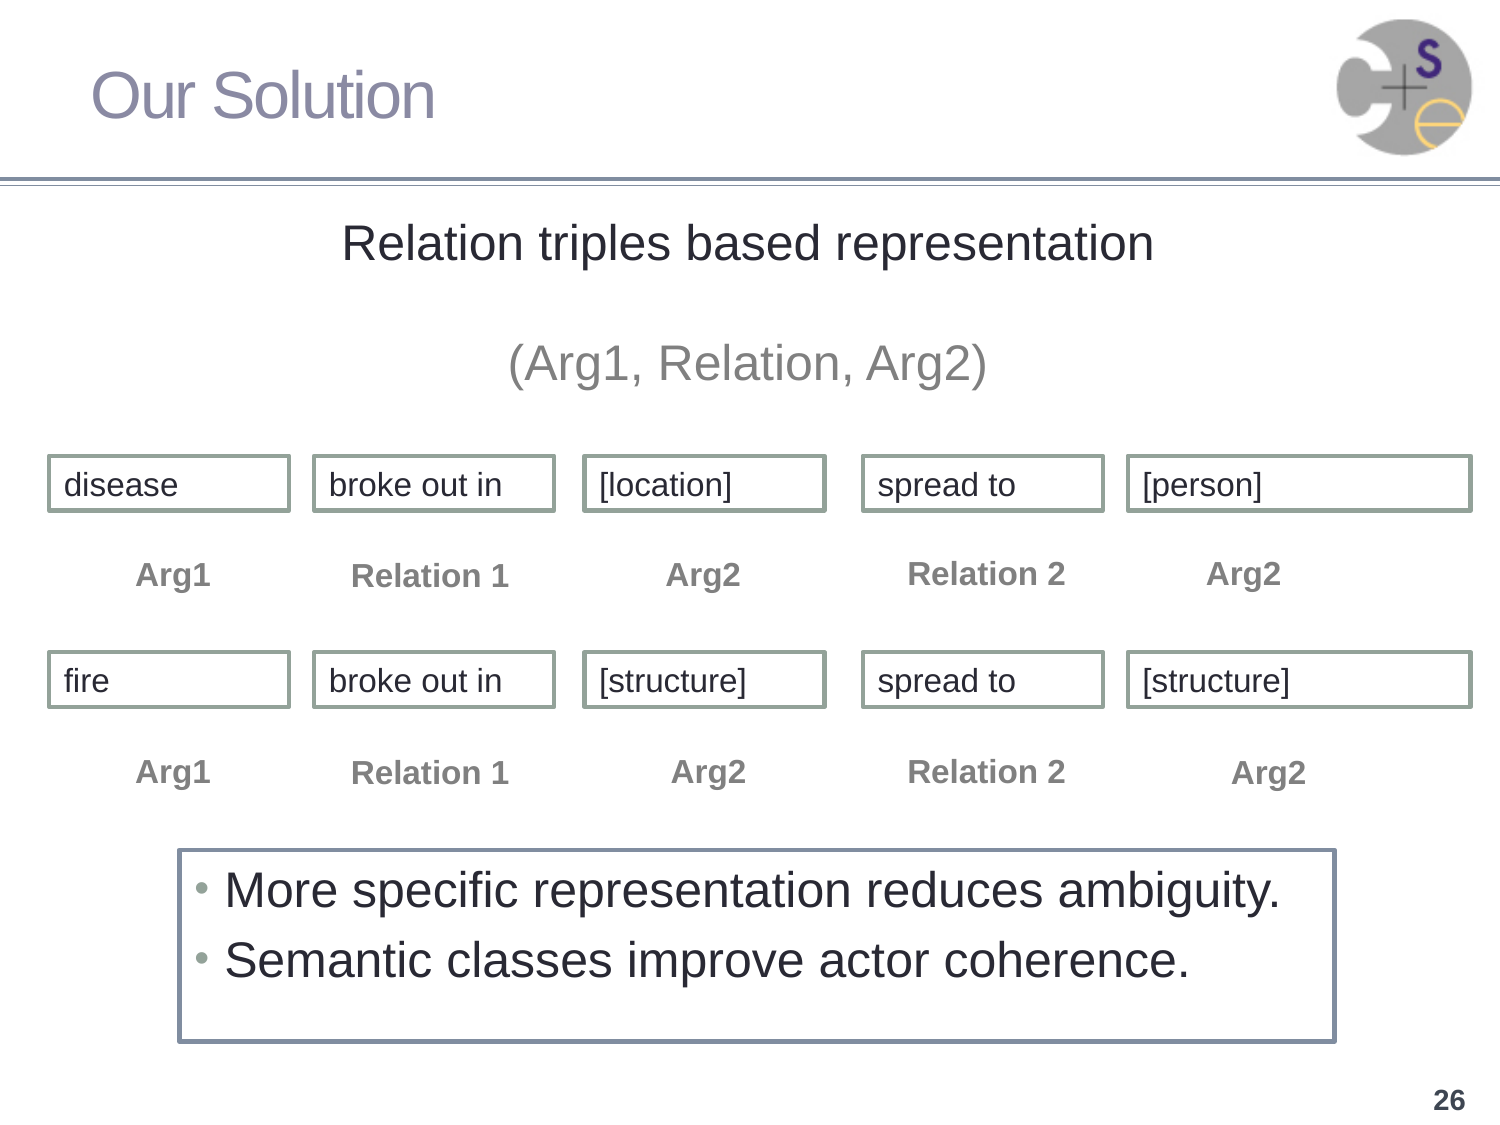

# Our Solution
Relation triples based representation

(Arg1, Relation, Arg2)
disease
broke out in
[location]
spread to
[person]
Relation 2
Arg1
Relation 1
Arg2
Arg2
fire
broke out in
[structure]
spread to
[structure]
Arg1
Relation 2
Relation 1
Arg2
Arg2
More specific representation reduces ambiguity.
Semantic classes improve actor coherence.

26